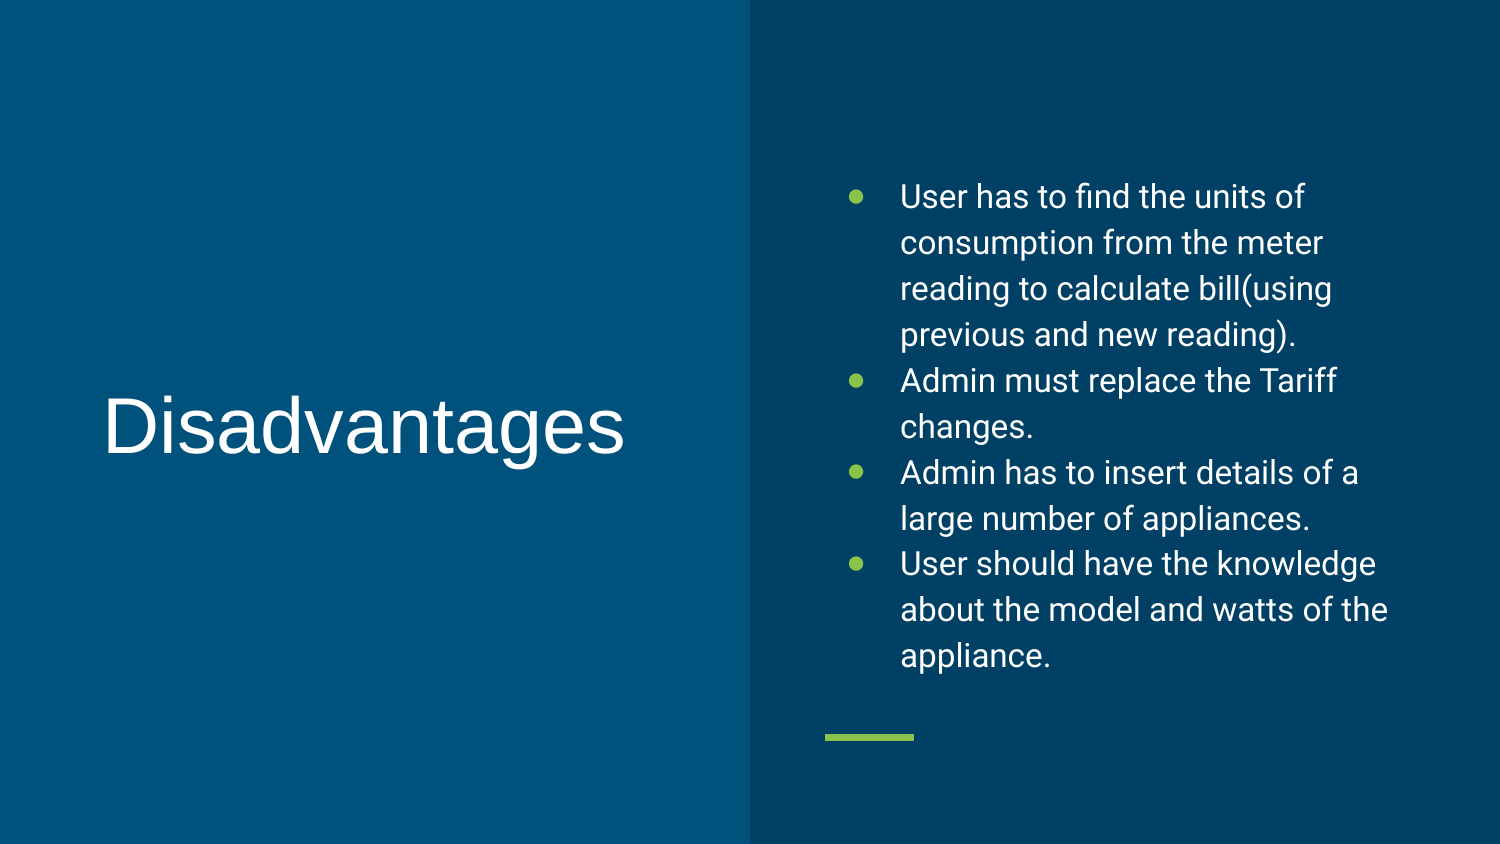

User has to find the units of consumption from the meter reading to calculate bill(using previous and new reading).
Admin must replace the Tariff changes.
Admin has to insert details of a large number of appliances.
User should have the knowledge about the model and watts of the appliance.
# Disadvantages